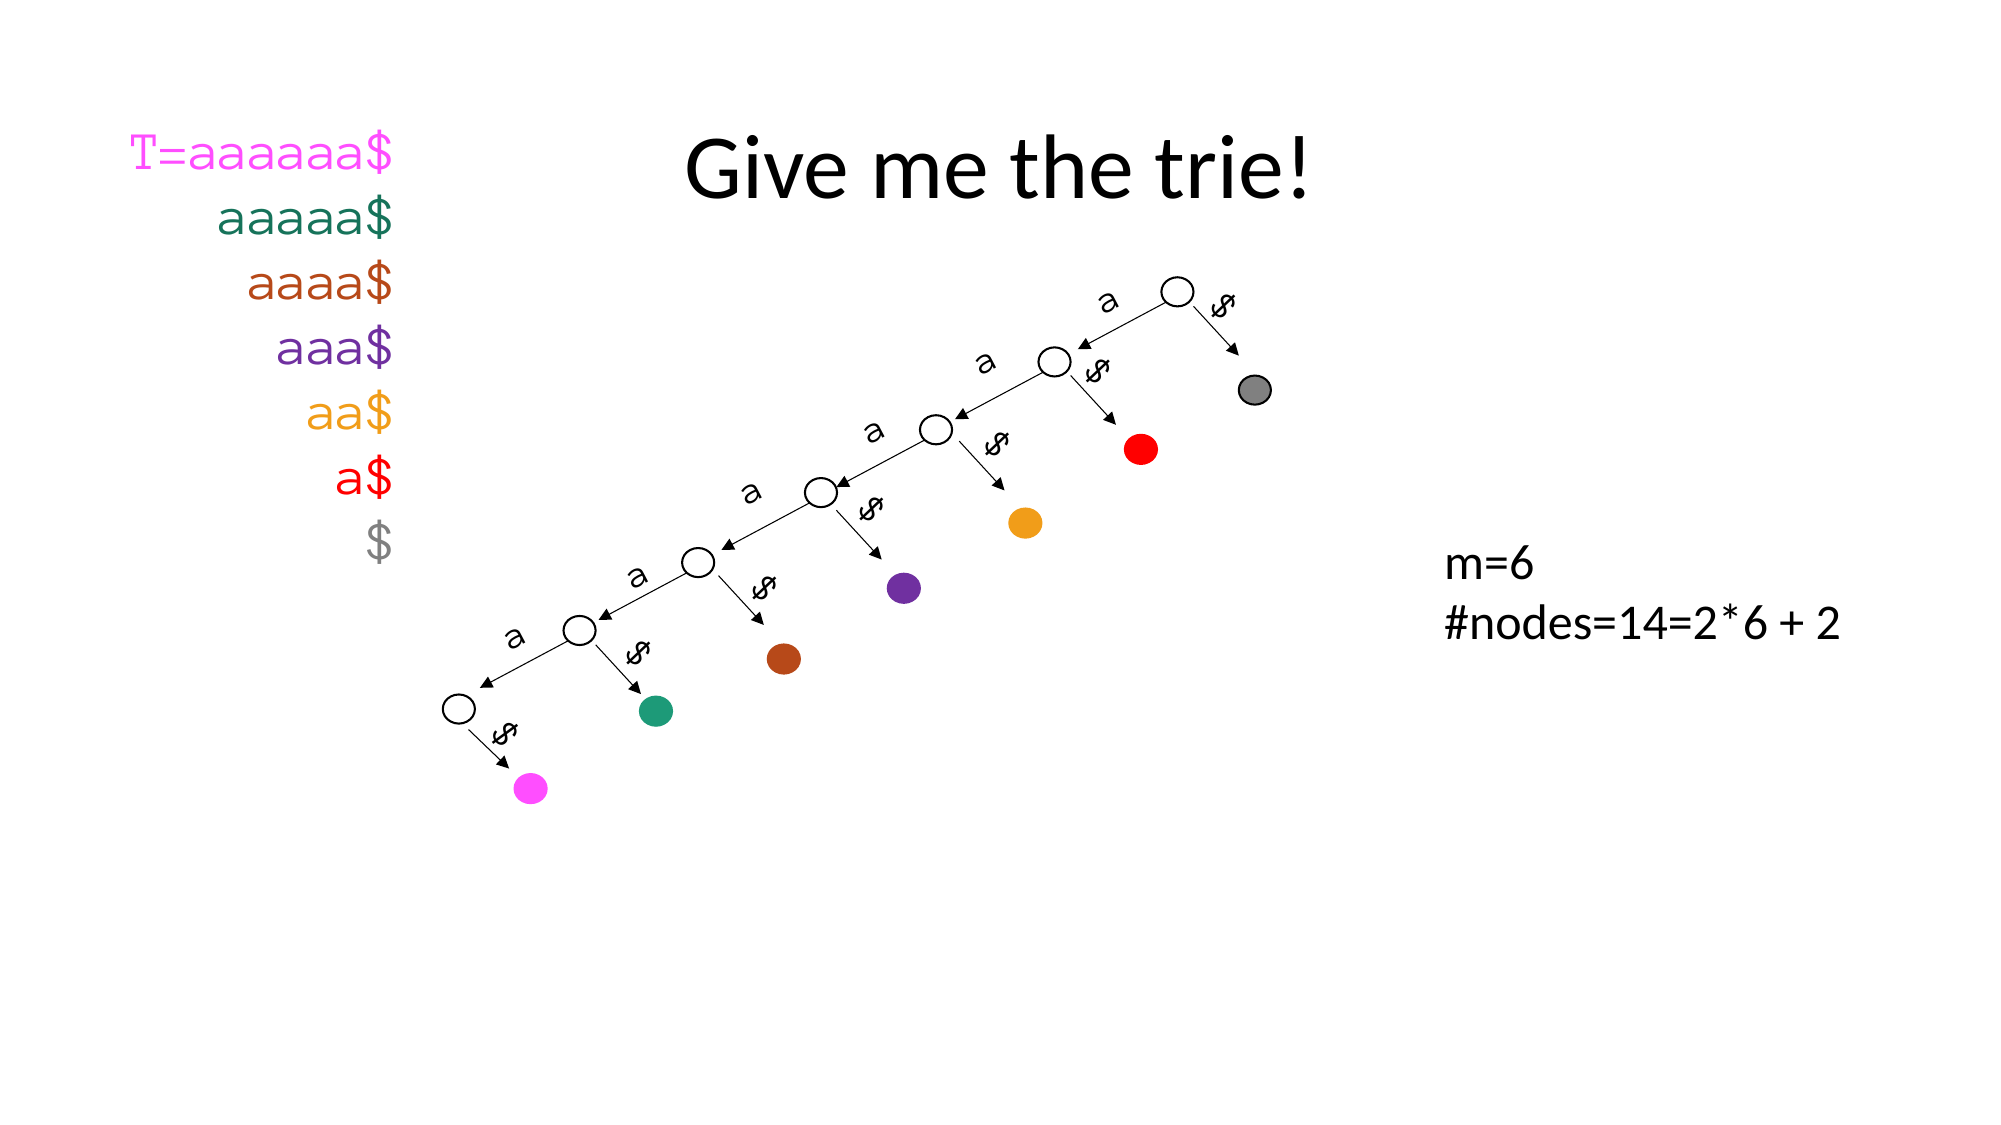

# Give me the trie!
T=aaaaaa$
   aaaaa$
    aaaa$
     aaa$
      aa$
       a$
        $

a
$

a
$

a
$

a
$

m=6
#nodes=14=2*6 + 2
a

$

a

$

$